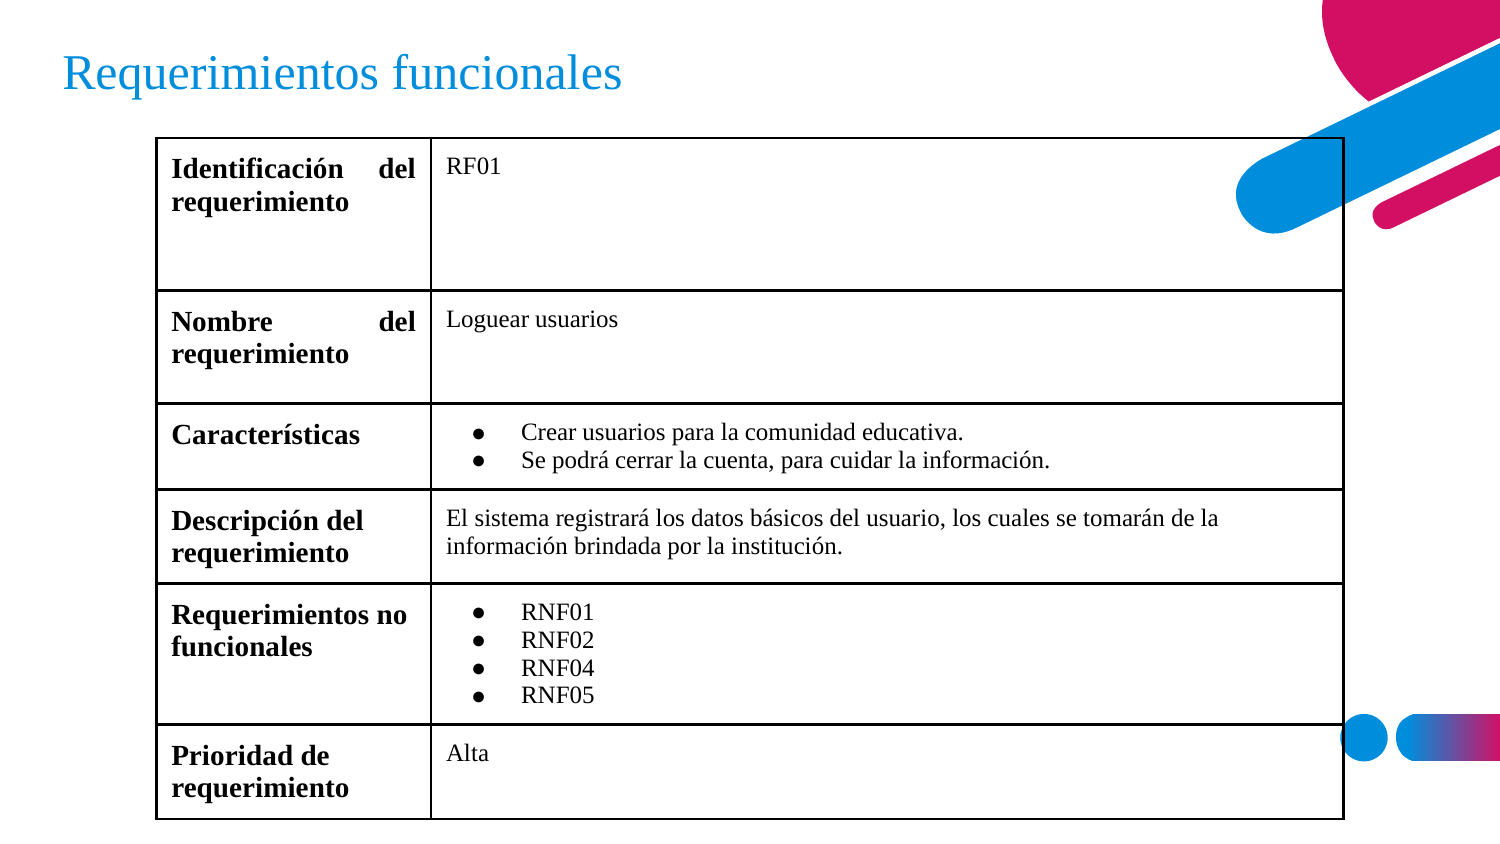

Requerimientos funcionales
| Identificación del requerimiento | RF01 |
| --- | --- |
| Nombre del requerimiento | Loguear usuarios |
| Características | Crear usuarios para la comunidad educativa. Se podrá cerrar la cuenta, para cuidar la información. |
| Descripción del requerimiento | El sistema registrará los datos básicos del usuario, los cuales se tomarán de la información brindada por la institución. |
| Requerimientos no funcionales | RNF01 RNF02 RNF04 RNF05 |
| Prioridad de requerimiento | Alta |